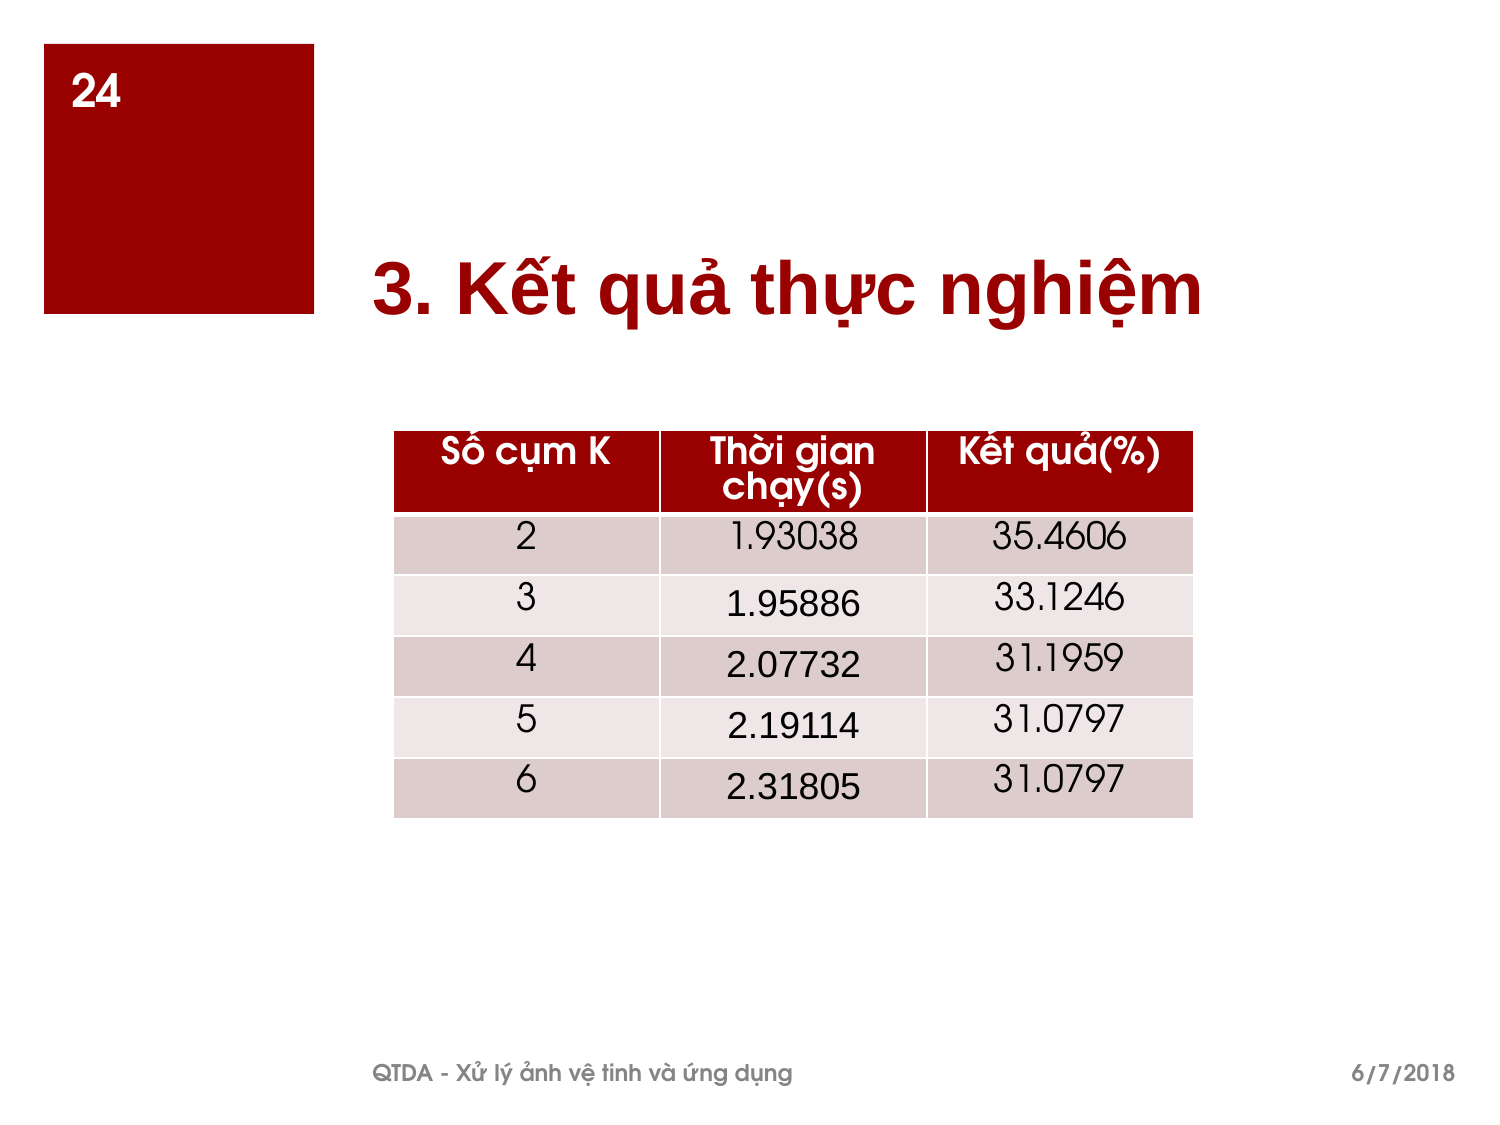

24
# 3. Kết quả thực nghiệm
| Số cụm K | Thời gian chạy(s) | Kết quả(%) |
| --- | --- | --- |
| 2 | 1.93038 | 35.4606 |
| 3 | 1.95886 | 33.1246 |
| 4 | 2.07732 | 31.1959 |
| 5 | 2.19114 | 31.0797 |
| 6 | 2.31805 | 31.0797 |
QTDA - Xử lý ảnh vệ tinh và ứng dụng
6/7/2018